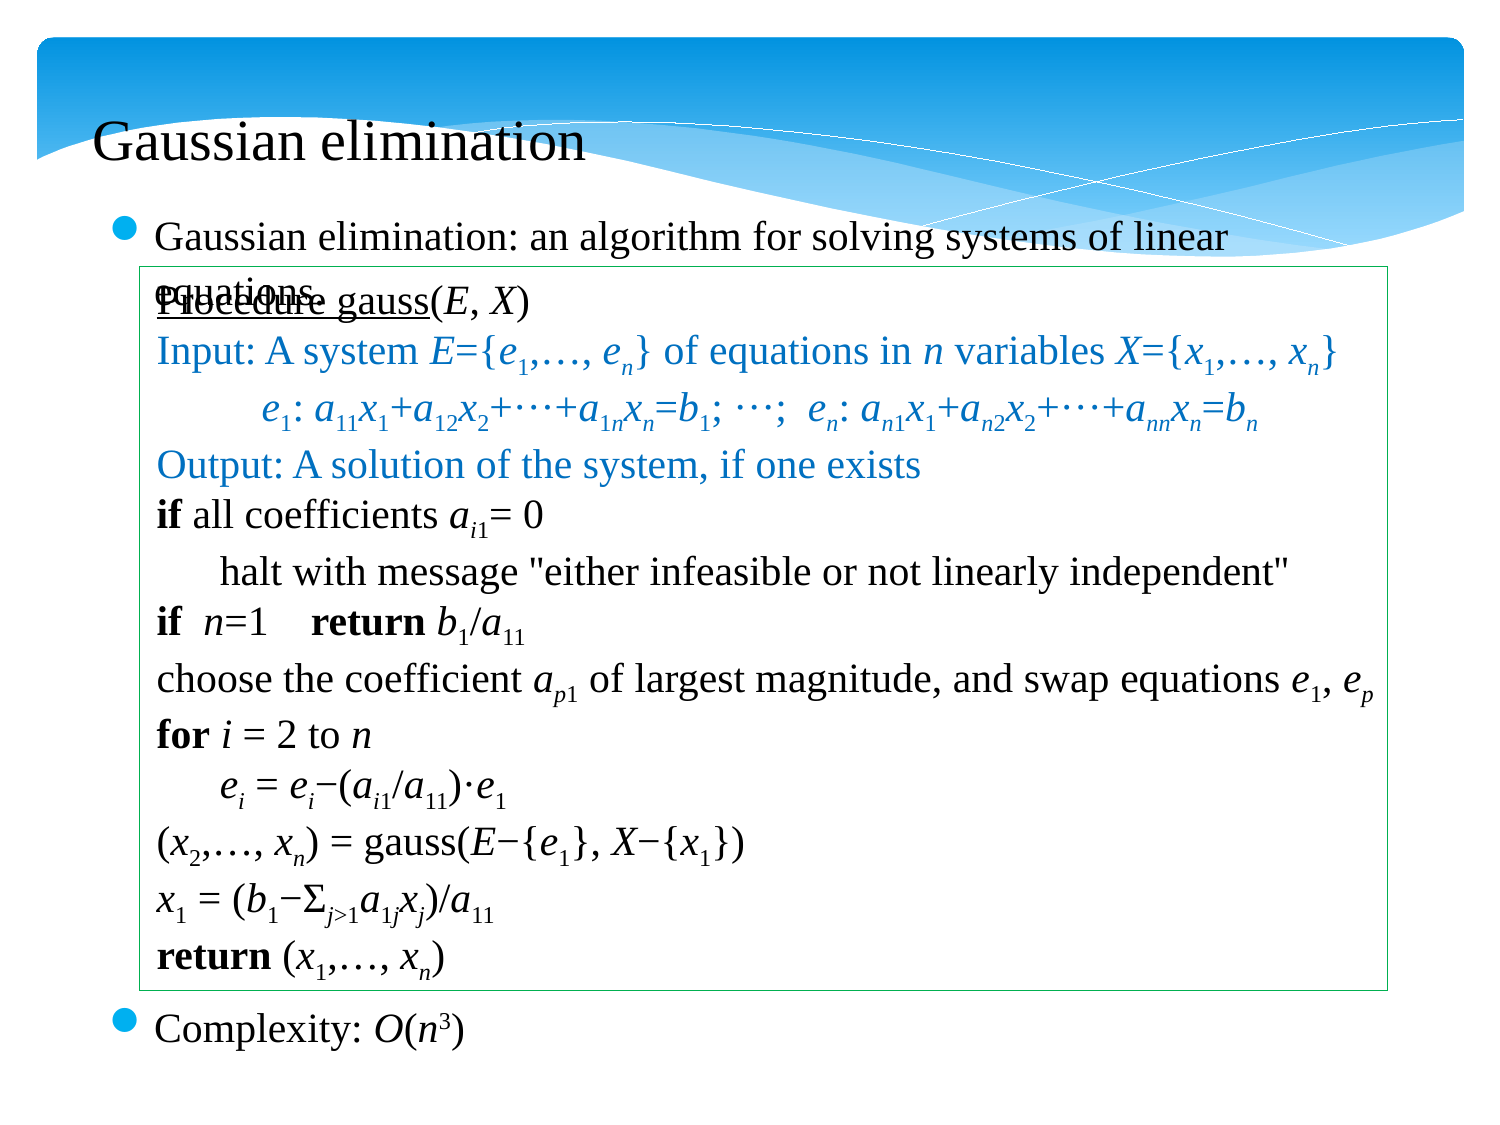

Gaussian elimination
Gaussian elimination: an algorithm for solving systems of linear equations.

Complexity: O(n3)
Procedure gauss(E, X)
Input: A system E={e1,…, en} of equations in n variables X={x1,…, xn}
          e1: a11x1+a12x2+···+a1nxn=b1; ···;  en: an1x1+an2x2+···+annxn=bn
Output: A solution of the system, if one exists
if all coefficients ai1= 0
      halt with message ''either infeasible or not linearly independent''
if  n=1    return b1/a11
choose the coefficient ap1 of largest magnitude, and swap equations e1, ep
for i = 2 to n
      ei = ei−(ai1/a11)·e1
(x2,…, xn) = gauss(E−{e1}, X−{x1})
x1 = (b1−Σj>1a1jxj)/a11
return (x1,…, xn)